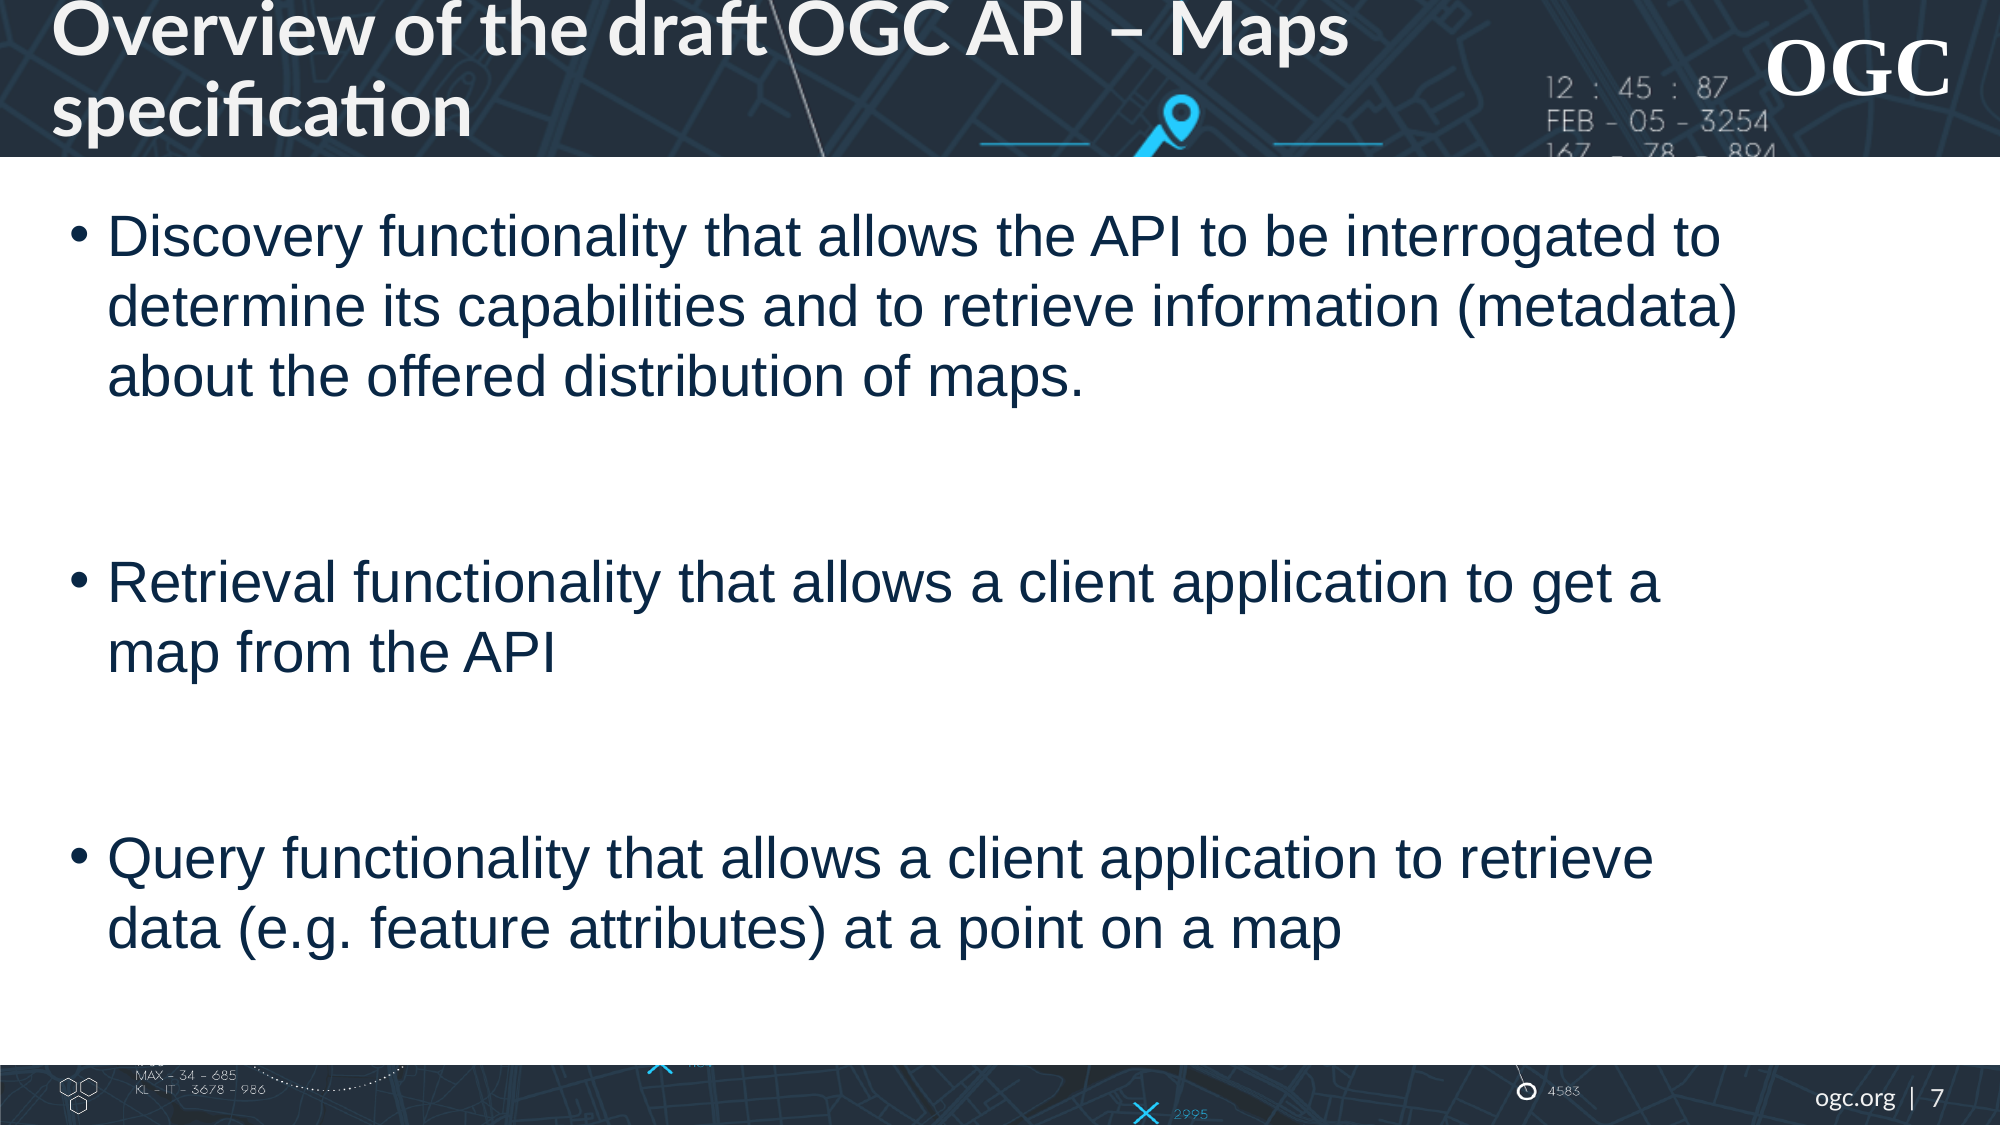

# Overview of the draft OGC API – Maps specification
Discovery functionality that allows the API to be interrogated to determine its capabilities and to retrieve information (metadata) about the offered distribution of maps.

Retrieval functionality that allows a client application to get a map from the API

Query functionality that allows a client application to retrieve data (e.g. feature attributes) at a point on a map
7